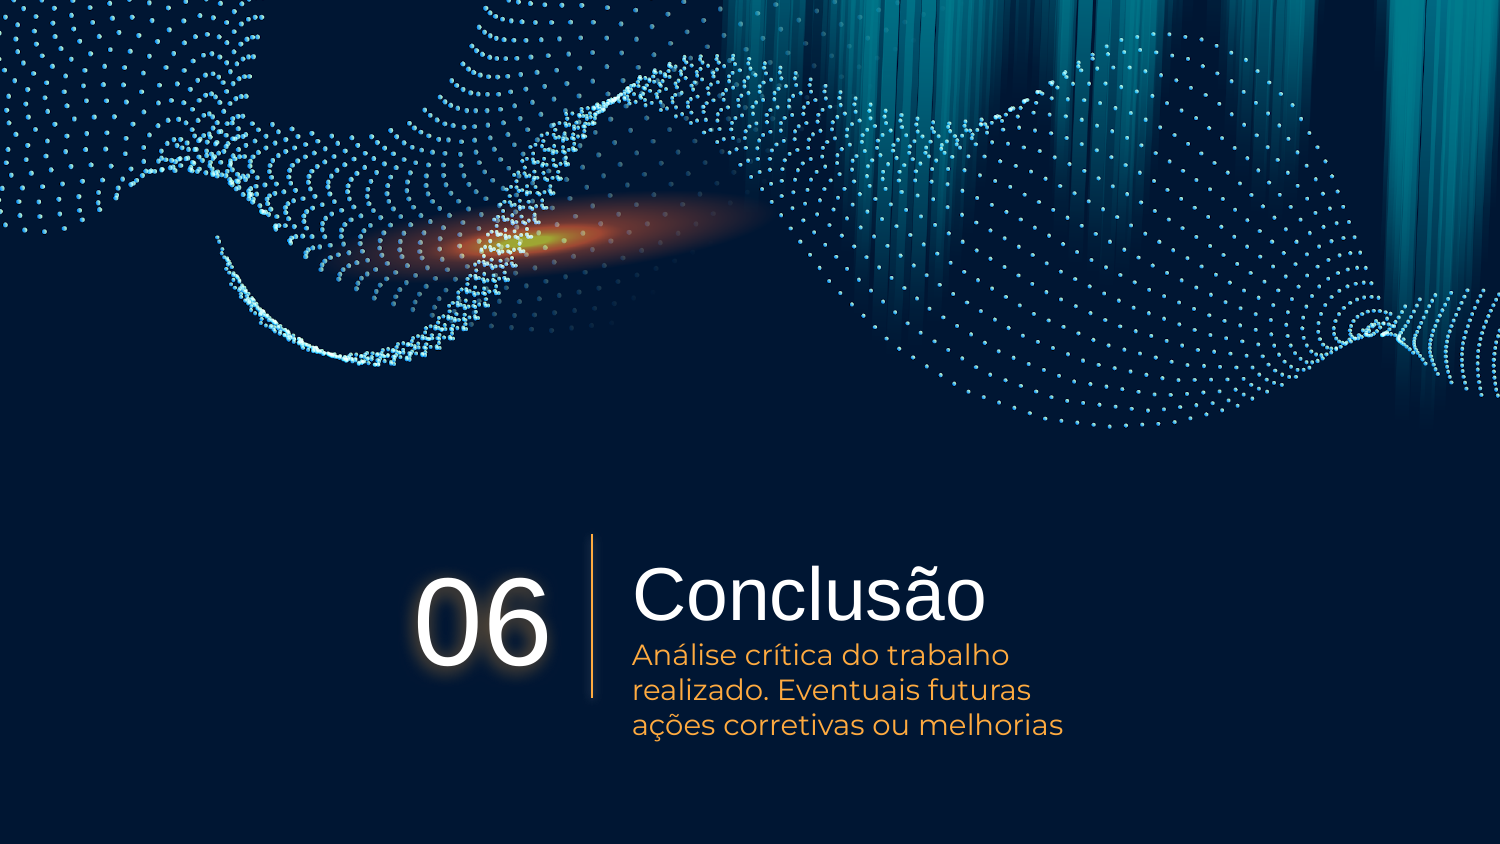

# Conclusão
06
Análise crítica do trabalho realizado. Eventuais futuras ações corretivas ou melhorias